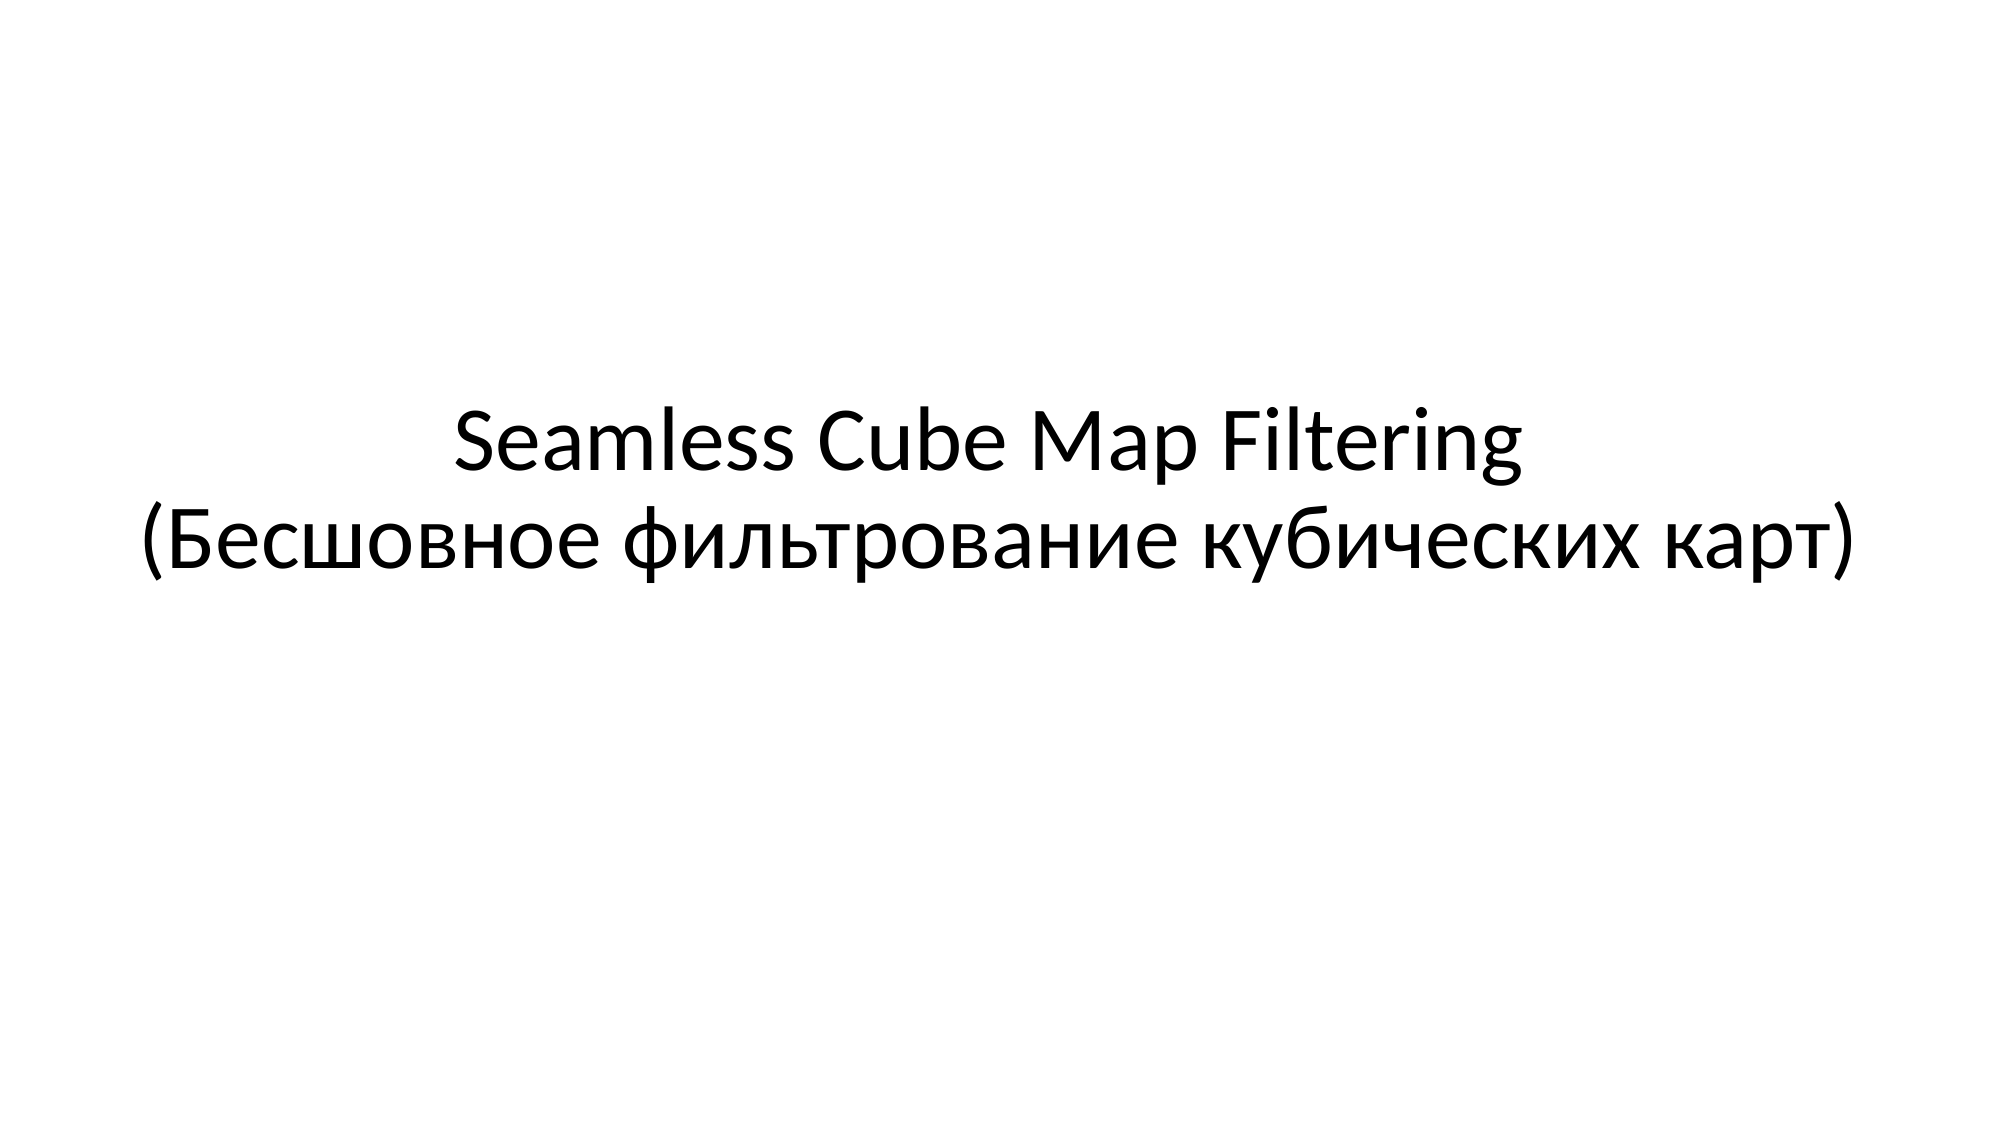

# Seamless Cube Map Filtering (Бесшовное фильтрование кубических карт)